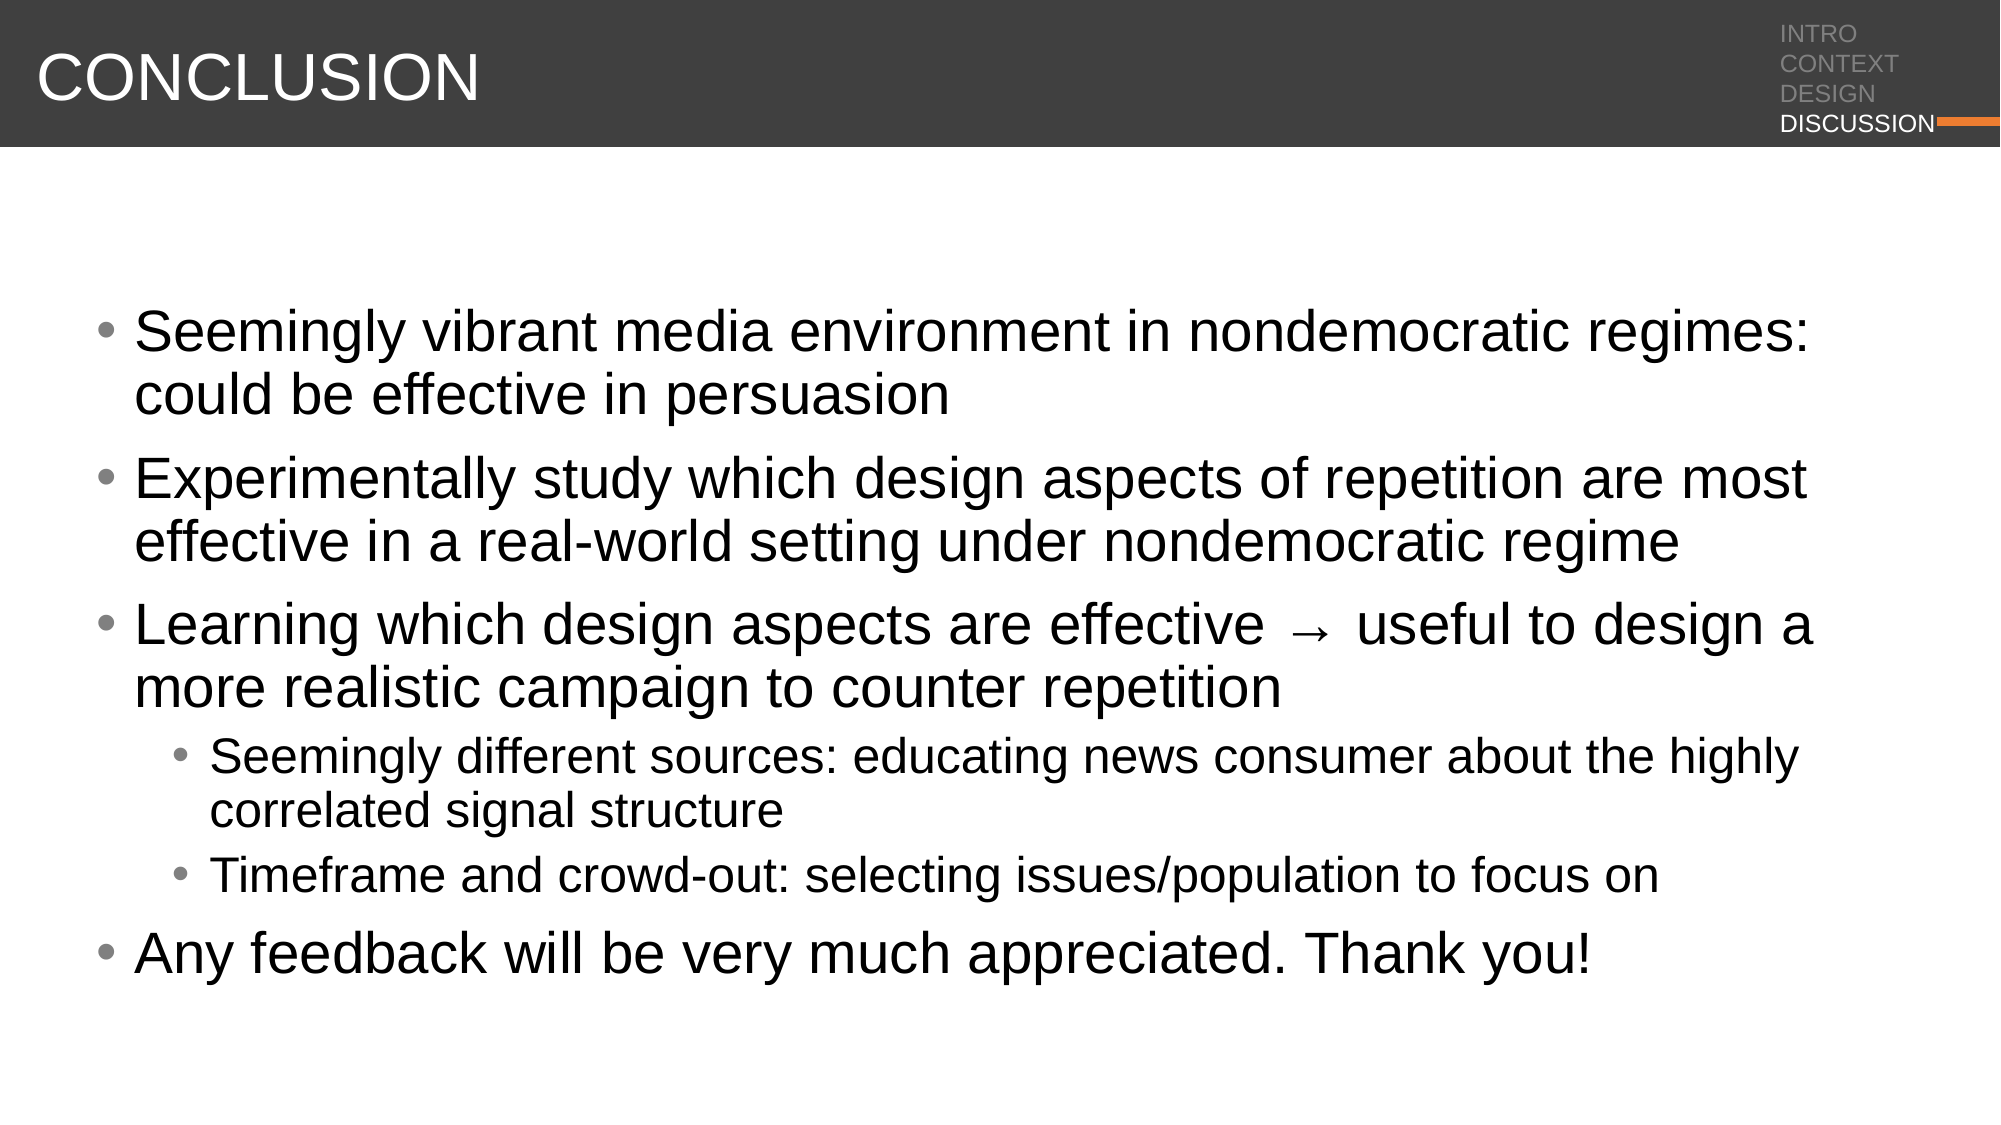

INTRO
CONTEXT
DESIGN
DISCUSSION
# CONCLUSION
Seemingly vibrant media environment in nondemocratic regimes: could be effective in persuasion
Experimentally study which design aspects of repetition are most effective in a real-world setting under nondemocratic regime
Learning which design aspects are effective → useful to design a more realistic campaign to counter repetition
Seemingly different sources: educating news consumer about the highly correlated signal structure
Timeframe and crowd-out: selecting issues/population to focus on
Any feedback will be very much appreciated. Thank you!